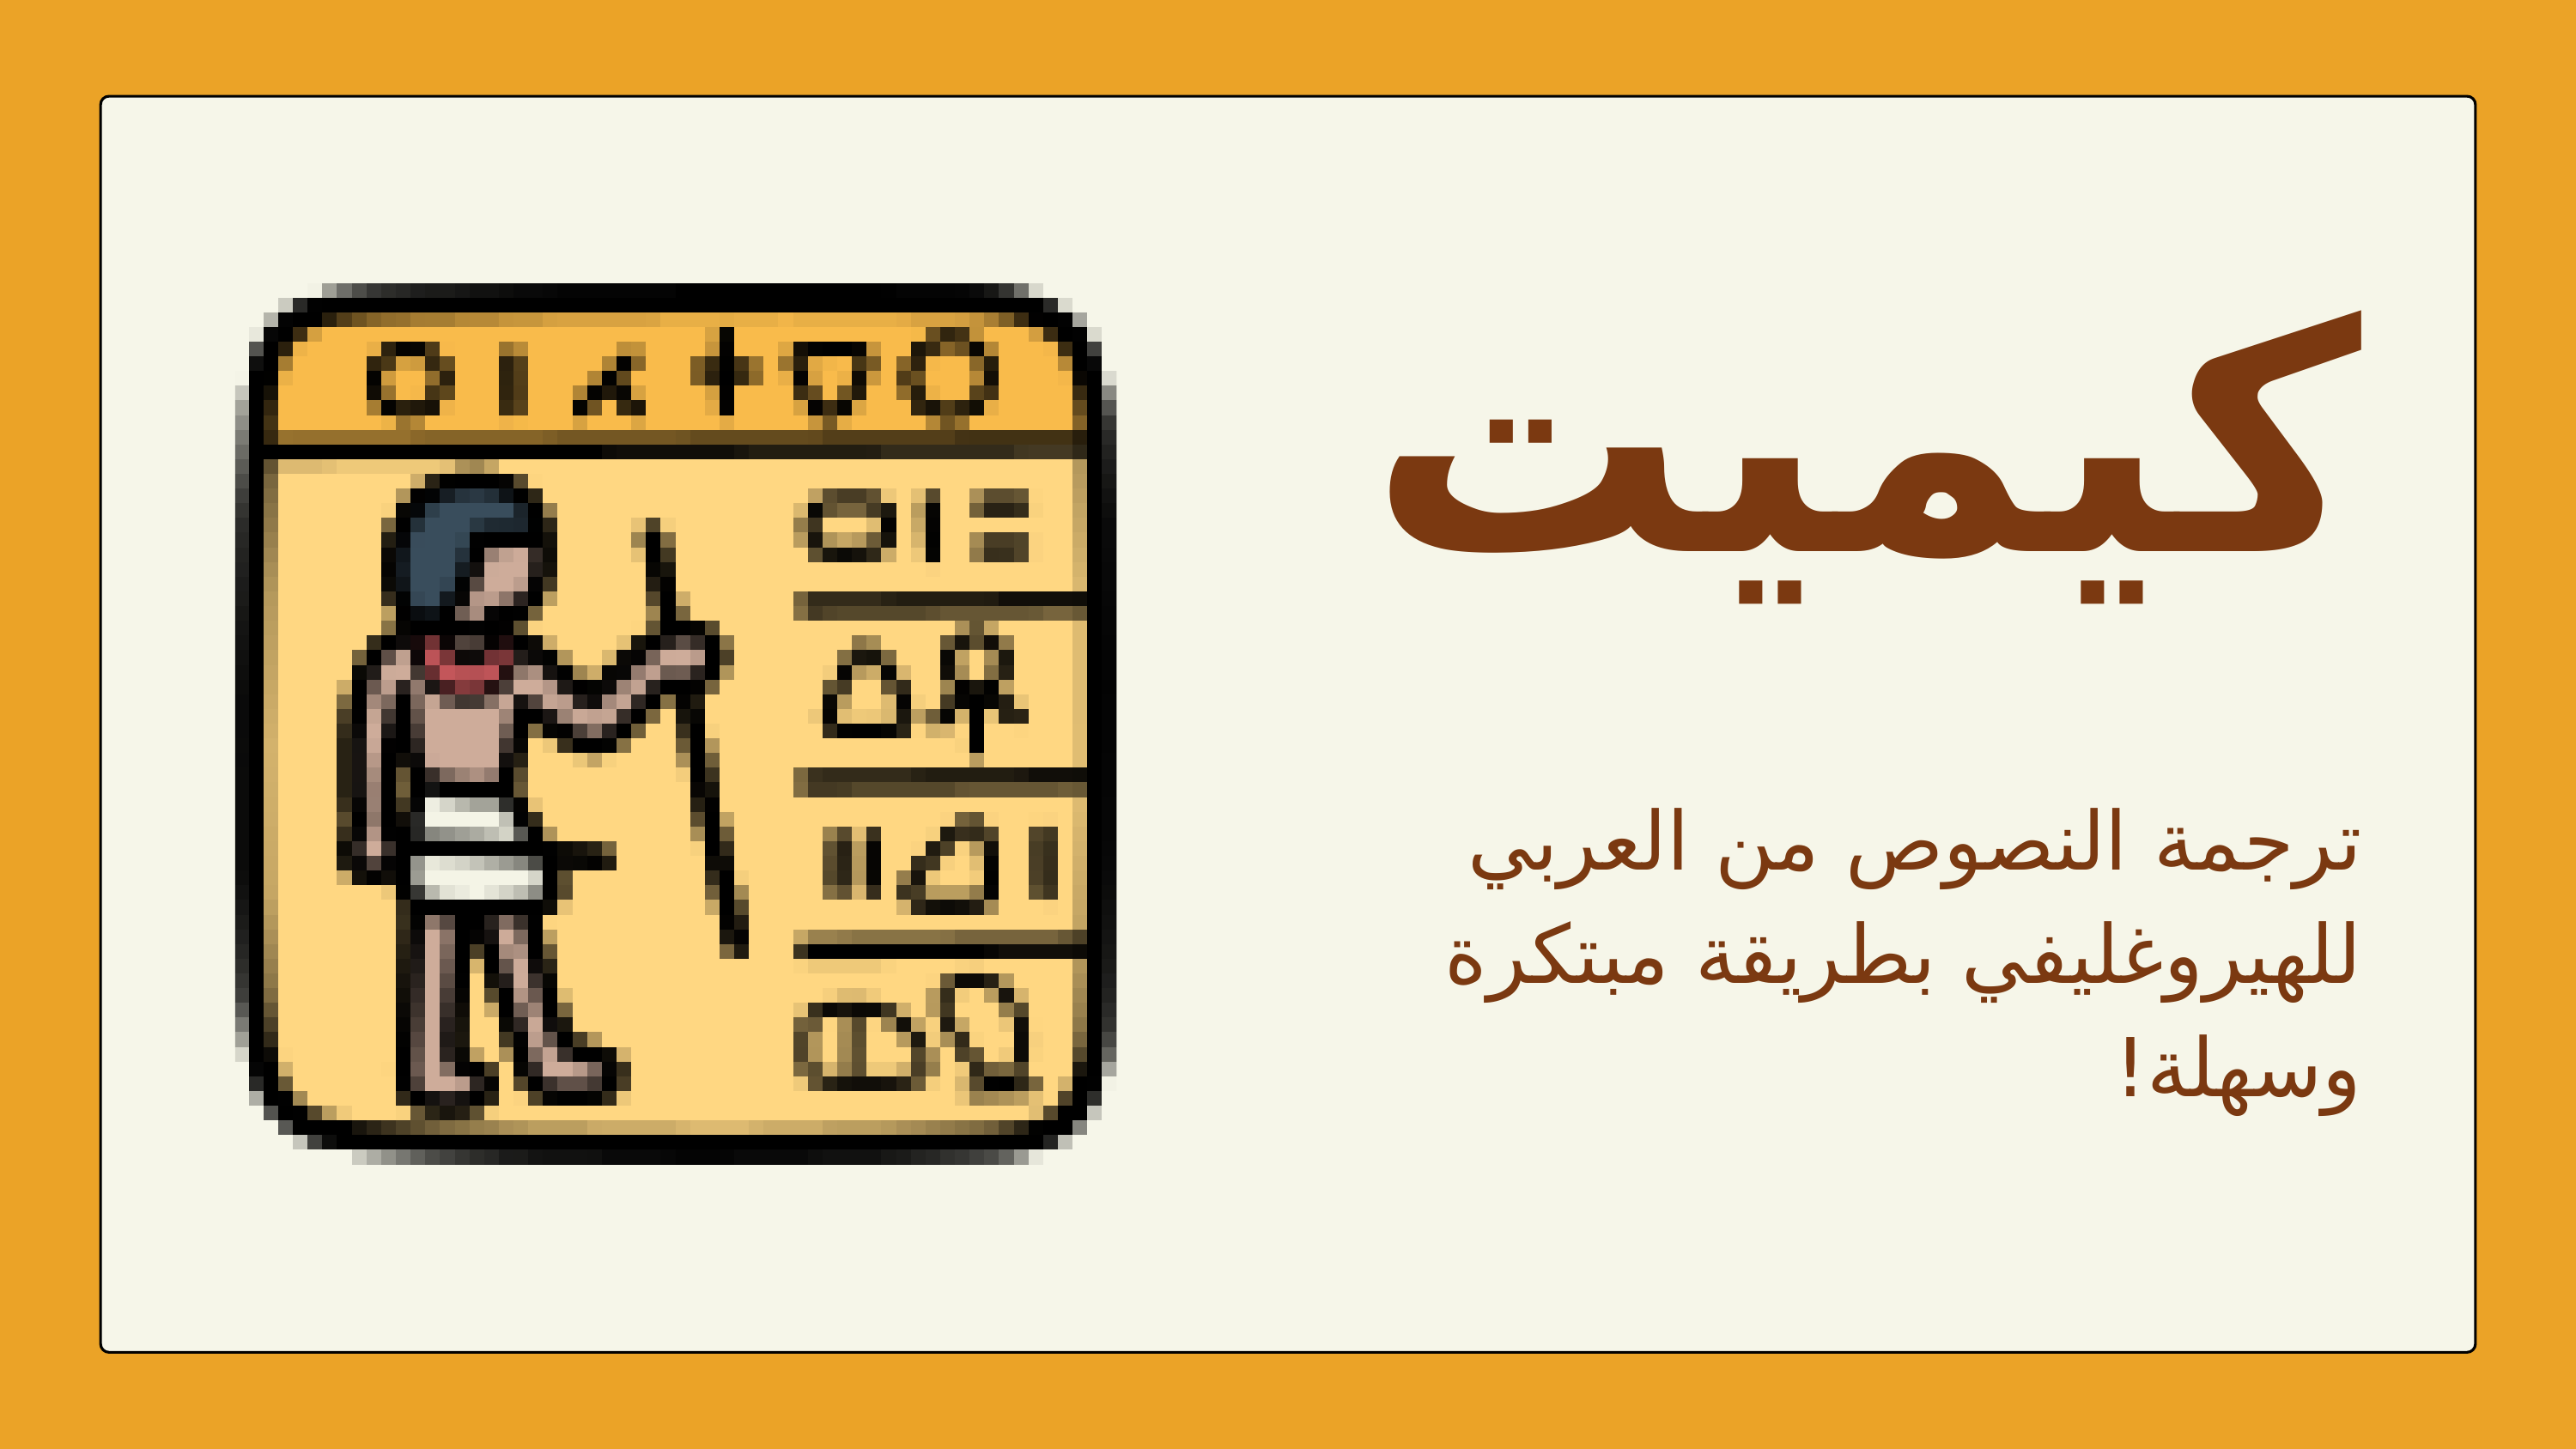

كيميت
ترجمة النصوص من العربي للهيروغليفي بطريقة مبتكرة وسهلة!